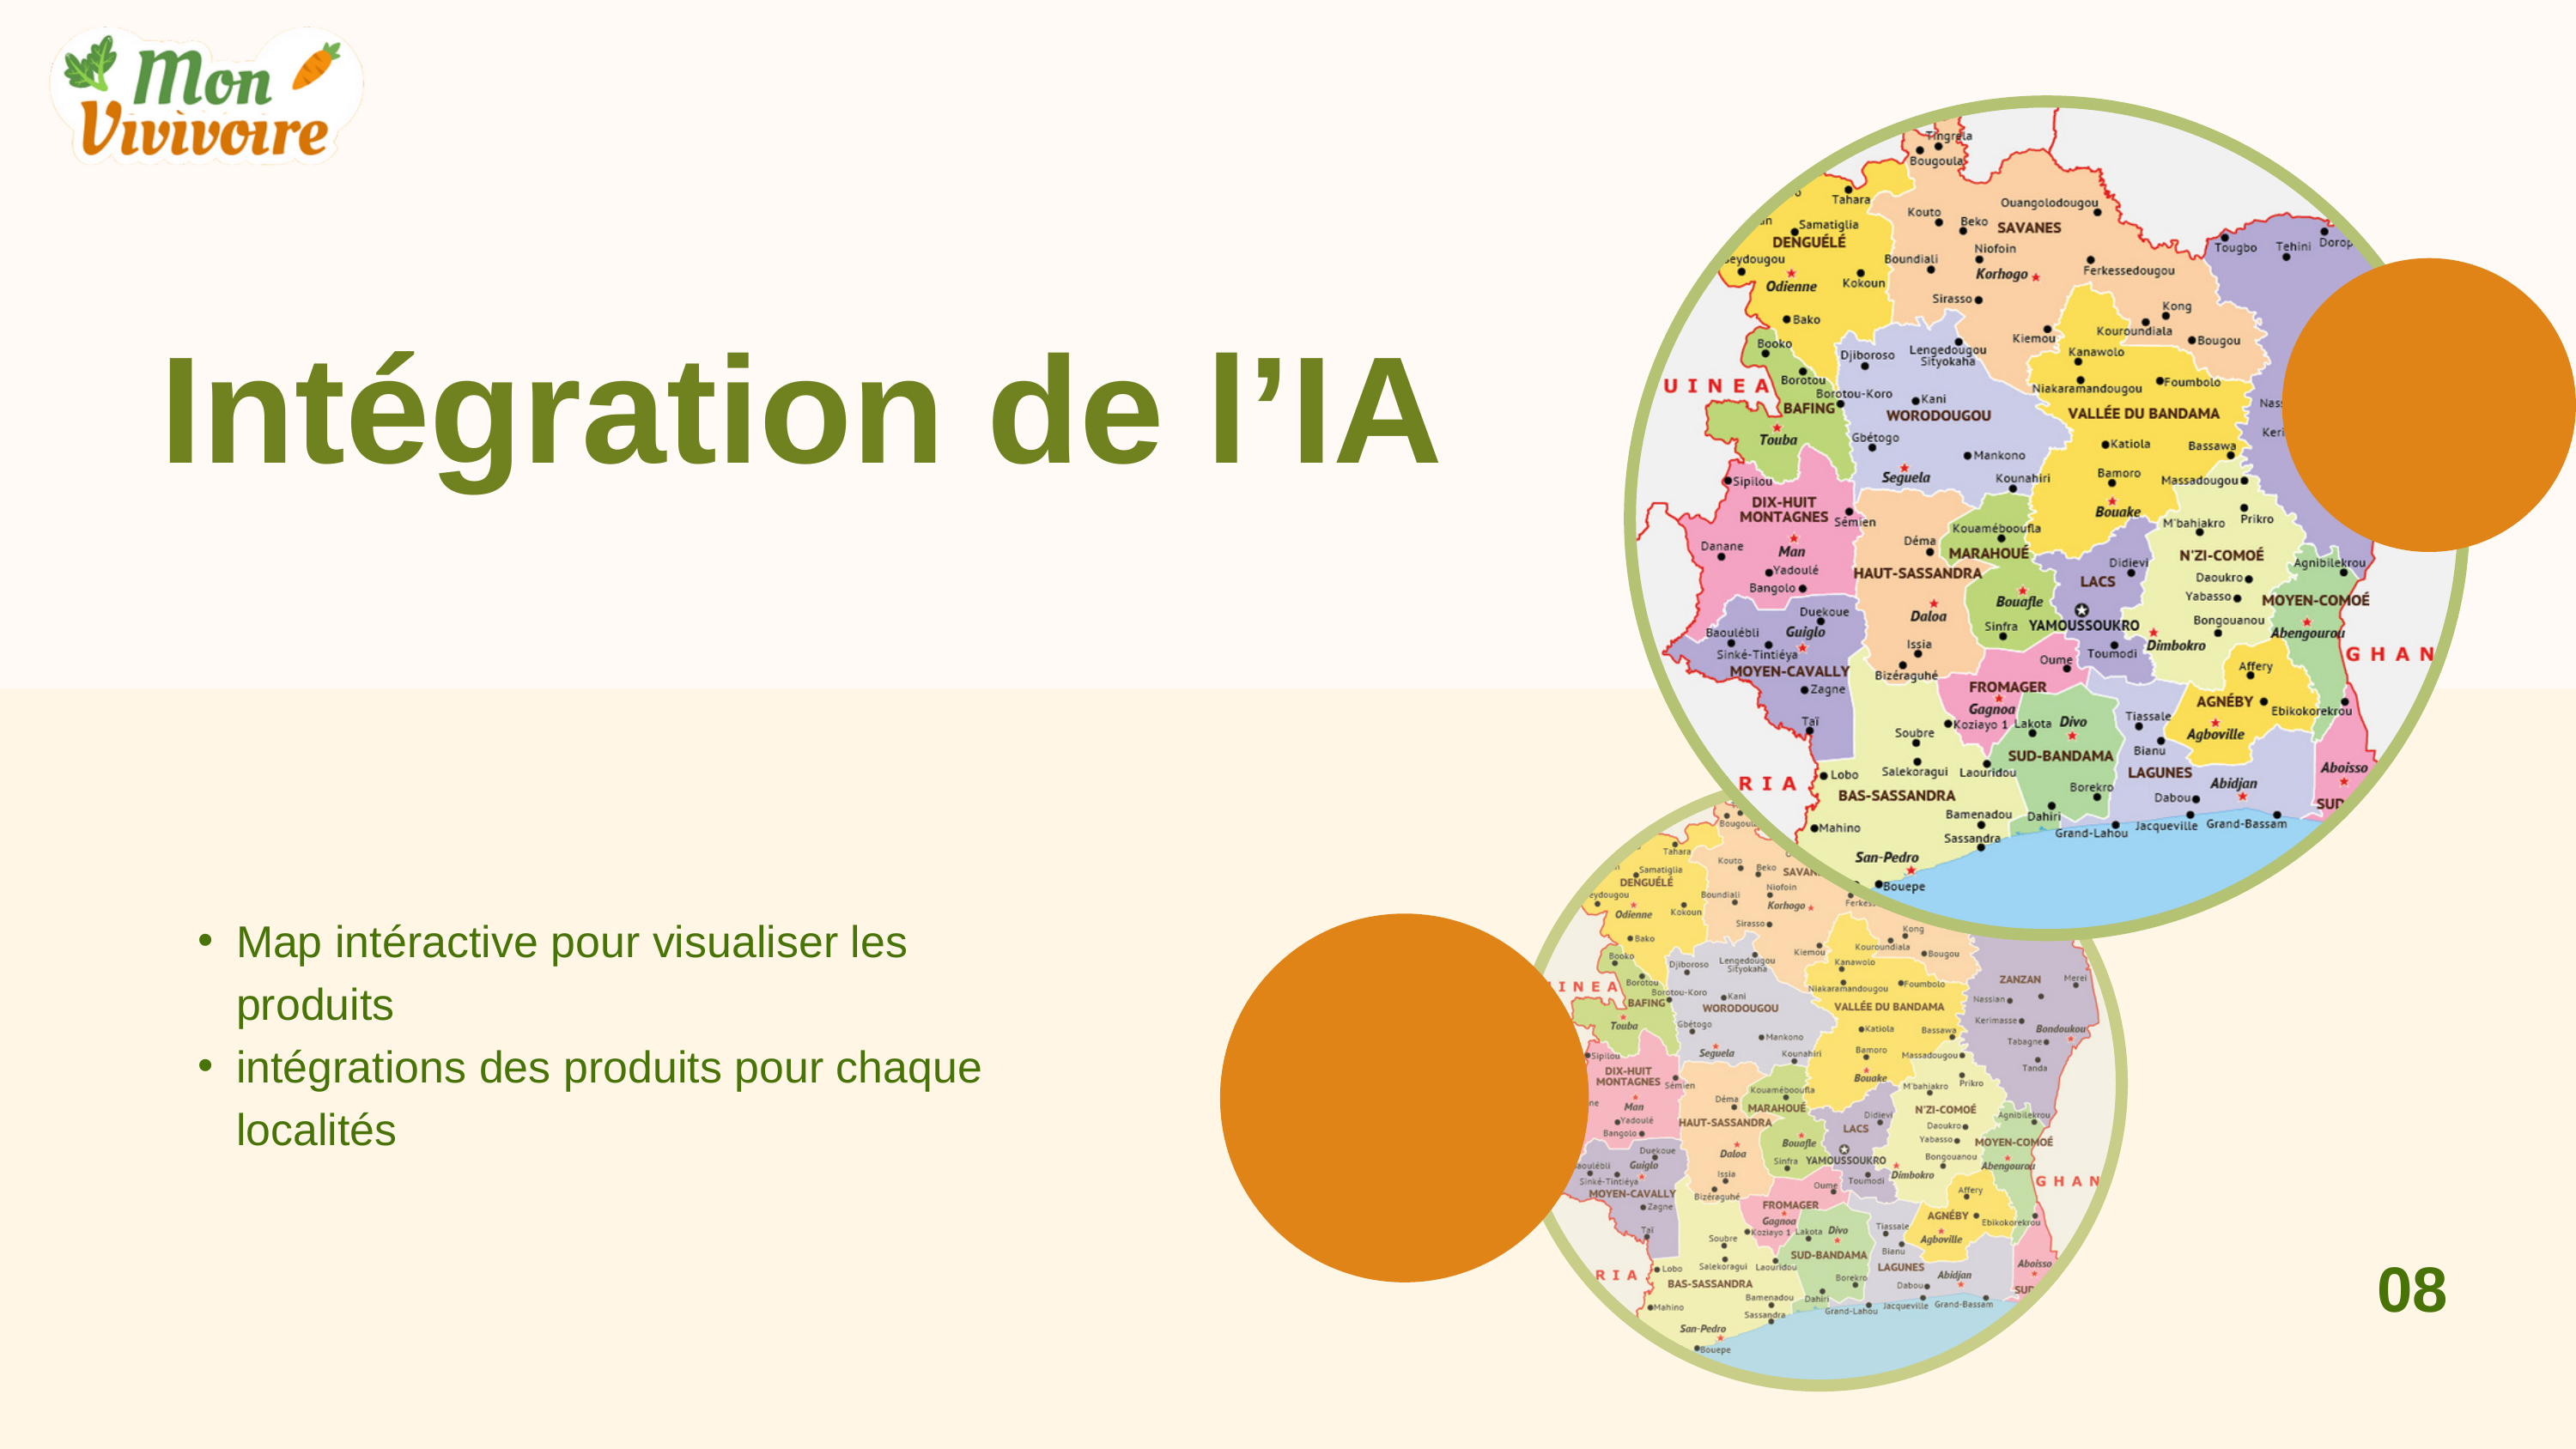

Intégration de l’IA

Map intéractive pour visualiser les produits
intégrations des produits pour chaque localités

08